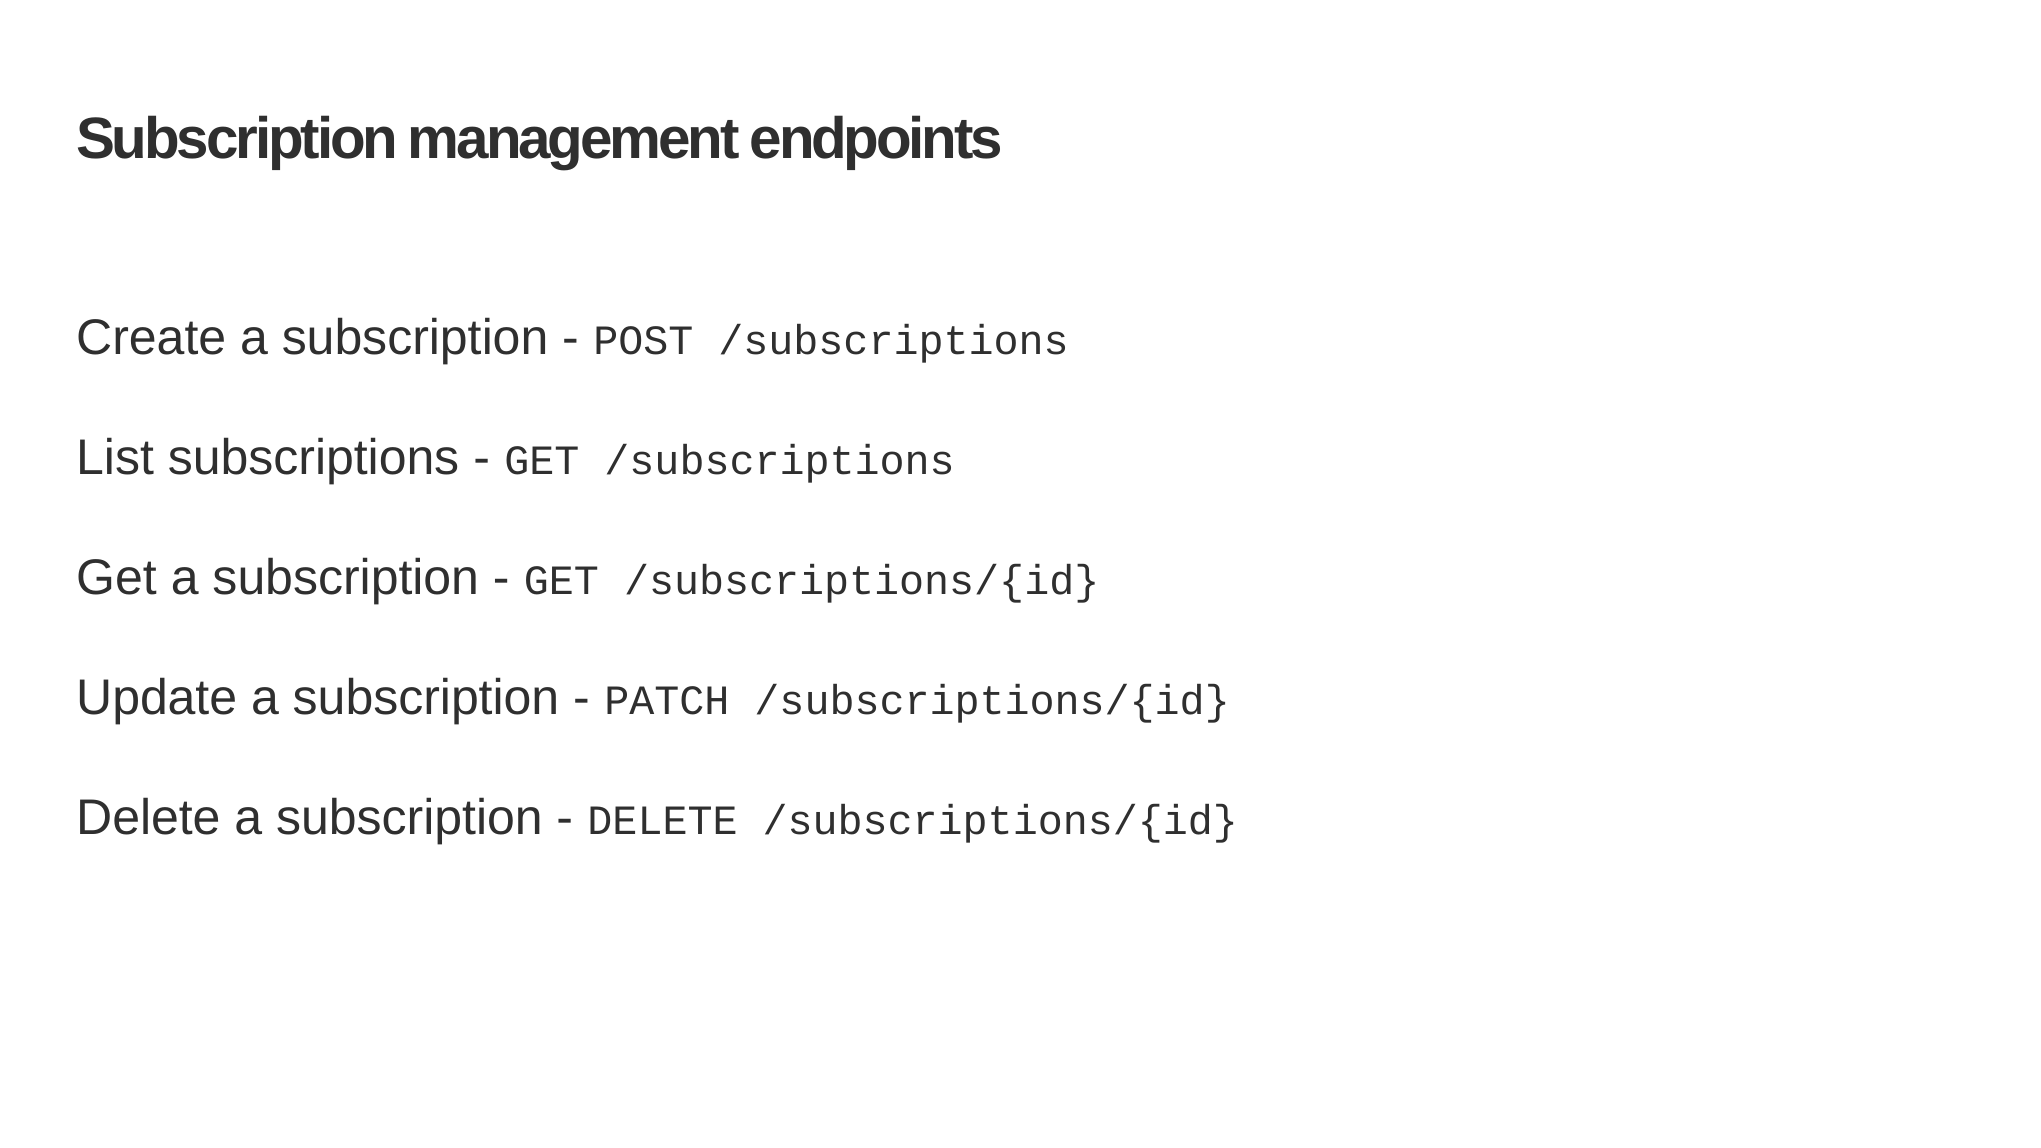

# Subscription management endpoints
Create a subscription - POST /subscriptions

List subscriptions - GET /subscriptions

Get a subscription - GET /subscriptions/{id}

Update a subscription - PATCH /subscriptions/{id}

Delete a subscription - DELETE /subscriptions/{id}